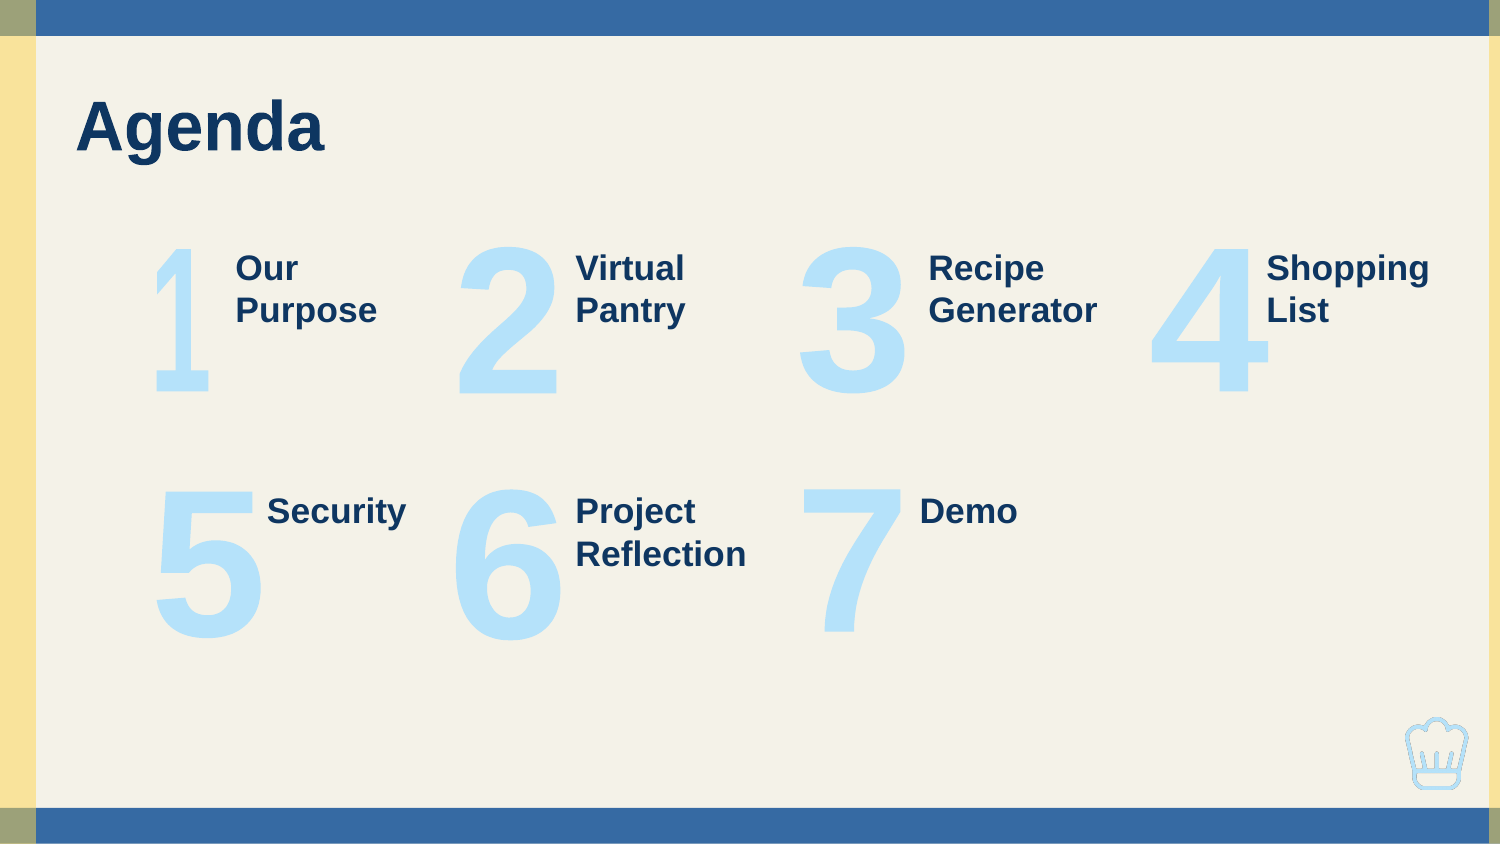

Agenda
Our Purpose
1
Virtual Pantry
2
Recipe Generator
3
Shopping List
4
Security
5
Project
Reflection
6
Demo
7